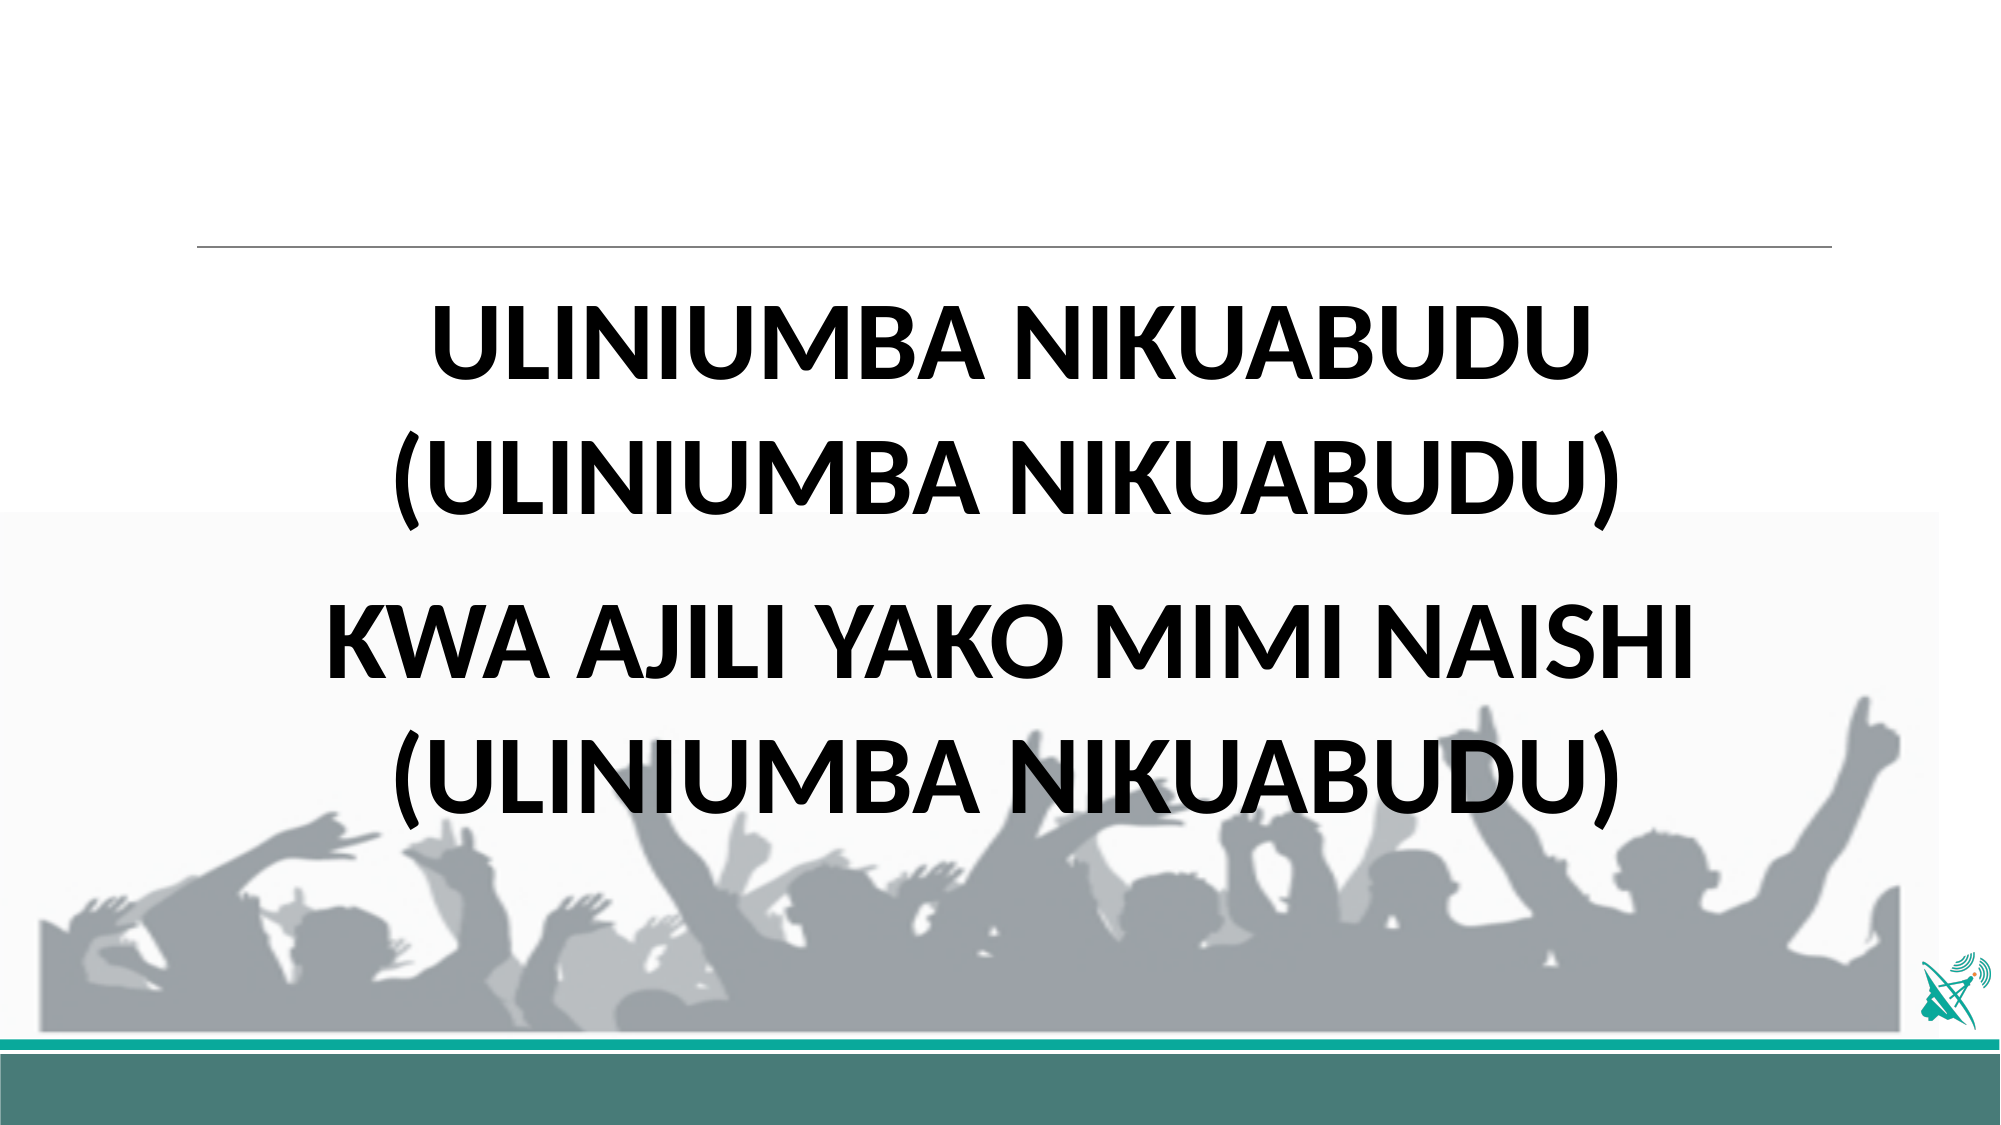

ULINIUMBA NIKUABUDU (ULINIUMBA NIKUABUDU)
KWA AJILI YAKO MIMI NAISHI (ULINIUMBA NIKUABUDU)